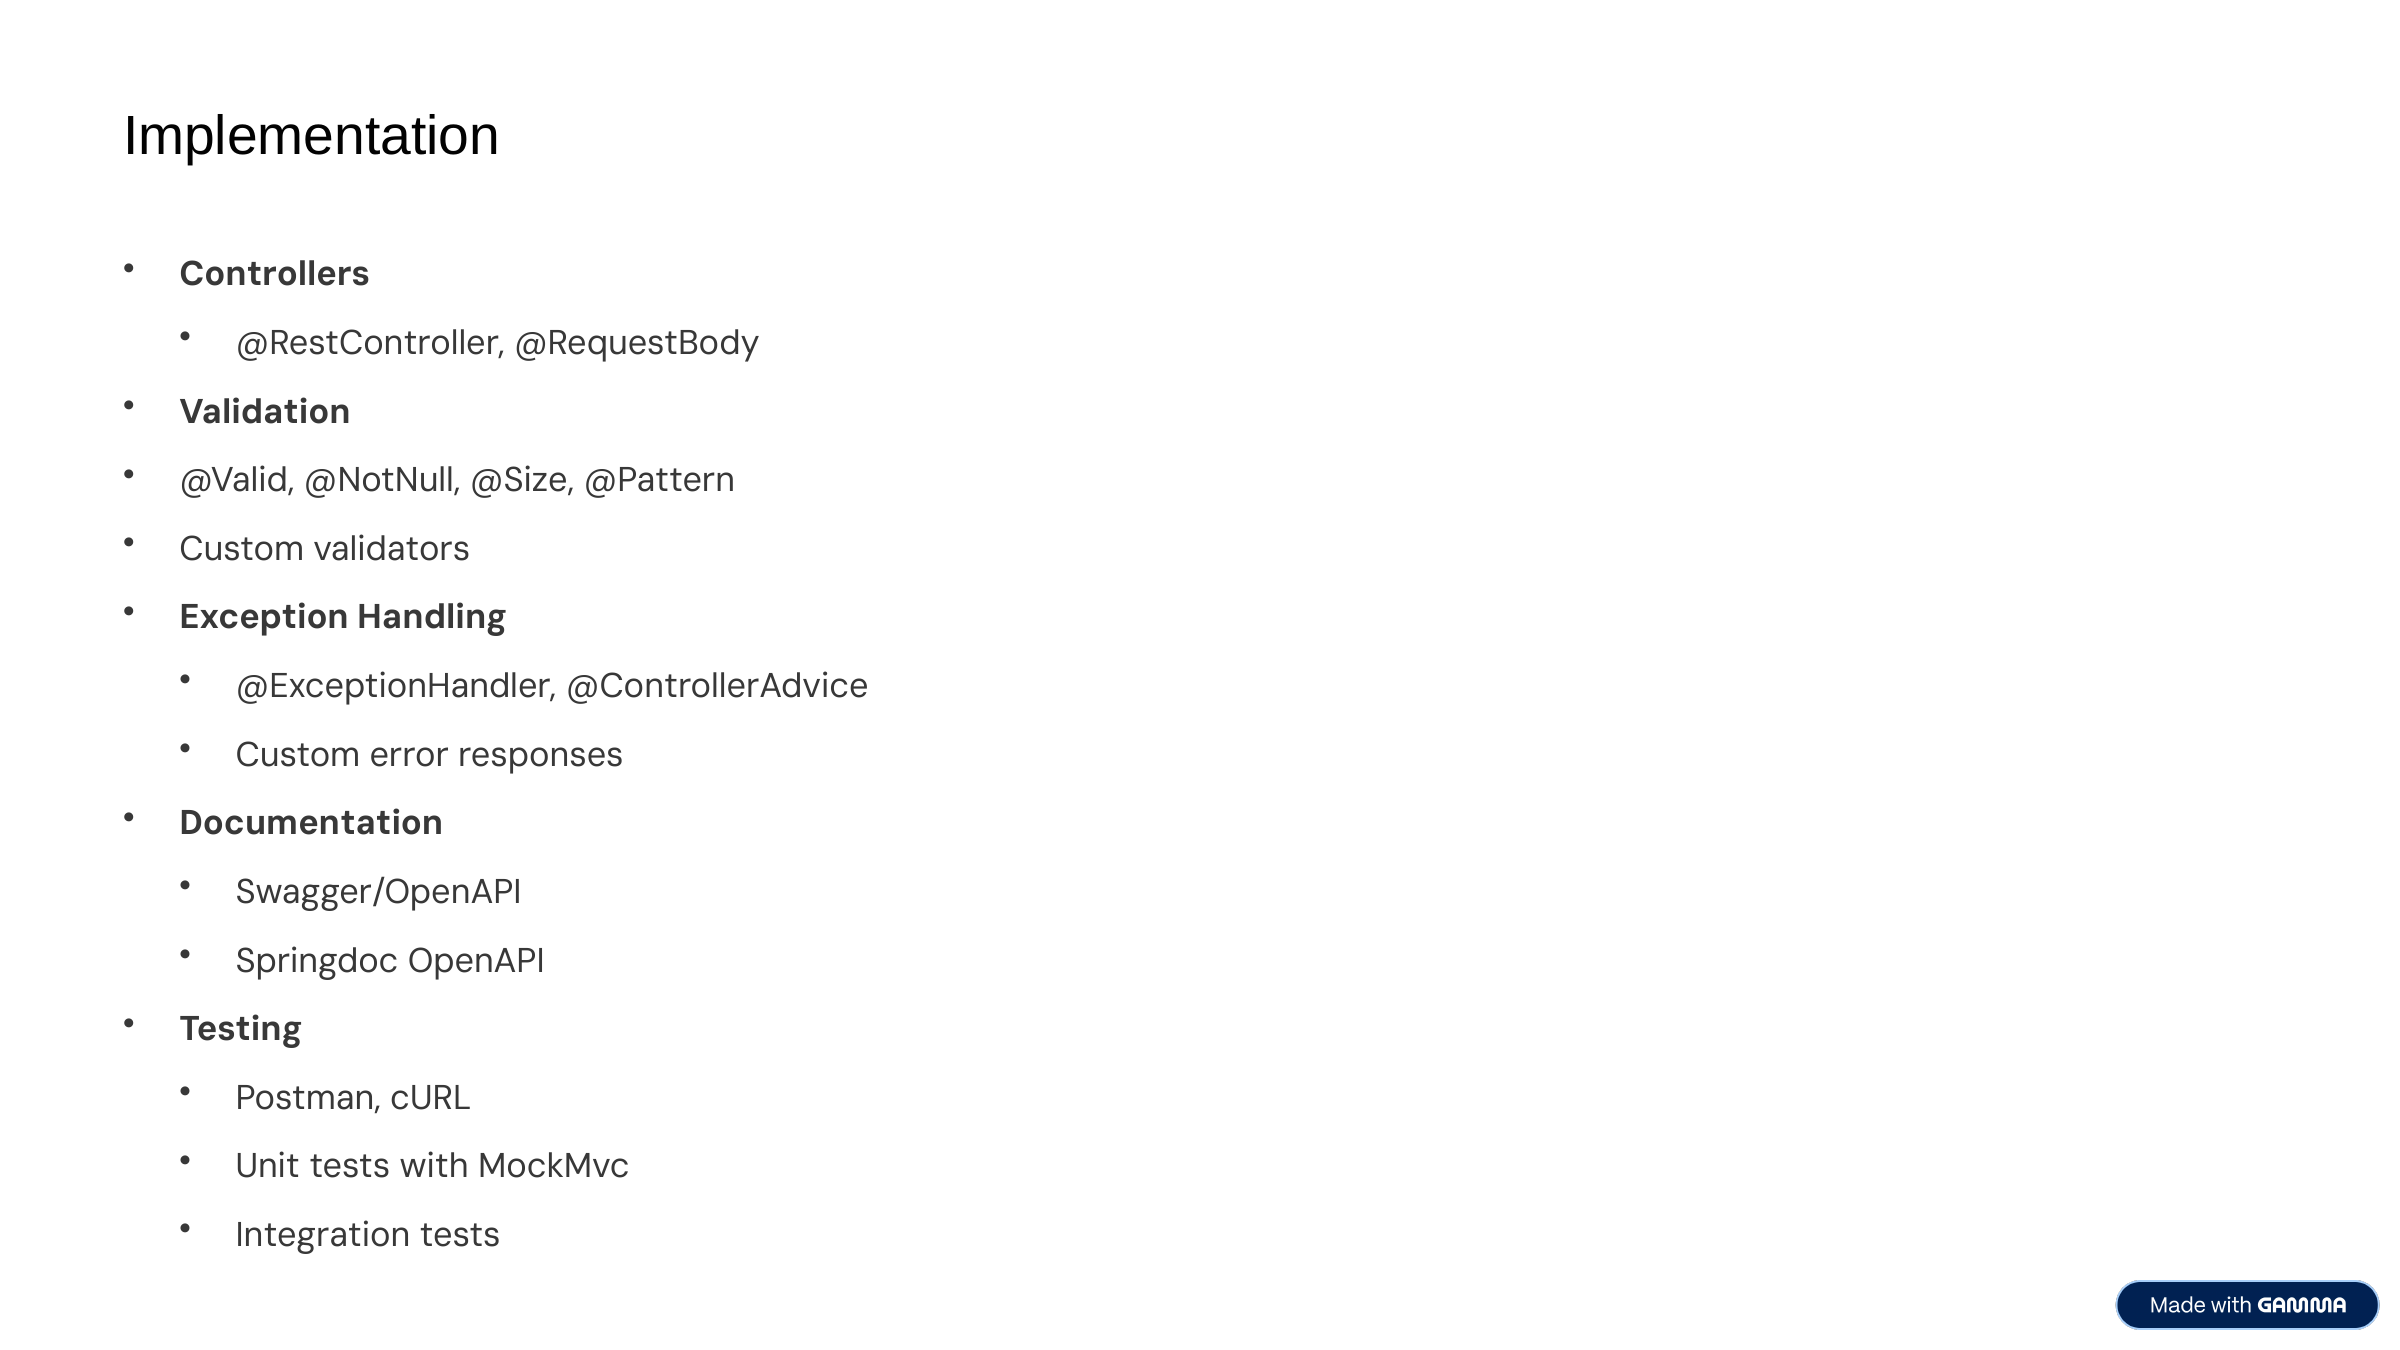

Implementation
Controllers
@RestController, @RequestBody
Validation
@Valid, @NotNull, @Size, @Pattern
Custom validators
Exception Handling
@ExceptionHandler, @ControllerAdvice
Custom error responses
Documentation
Swagger/OpenAPI
Springdoc OpenAPI
Testing
Postman, cURL
Unit tests with MockMvc
Integration tests